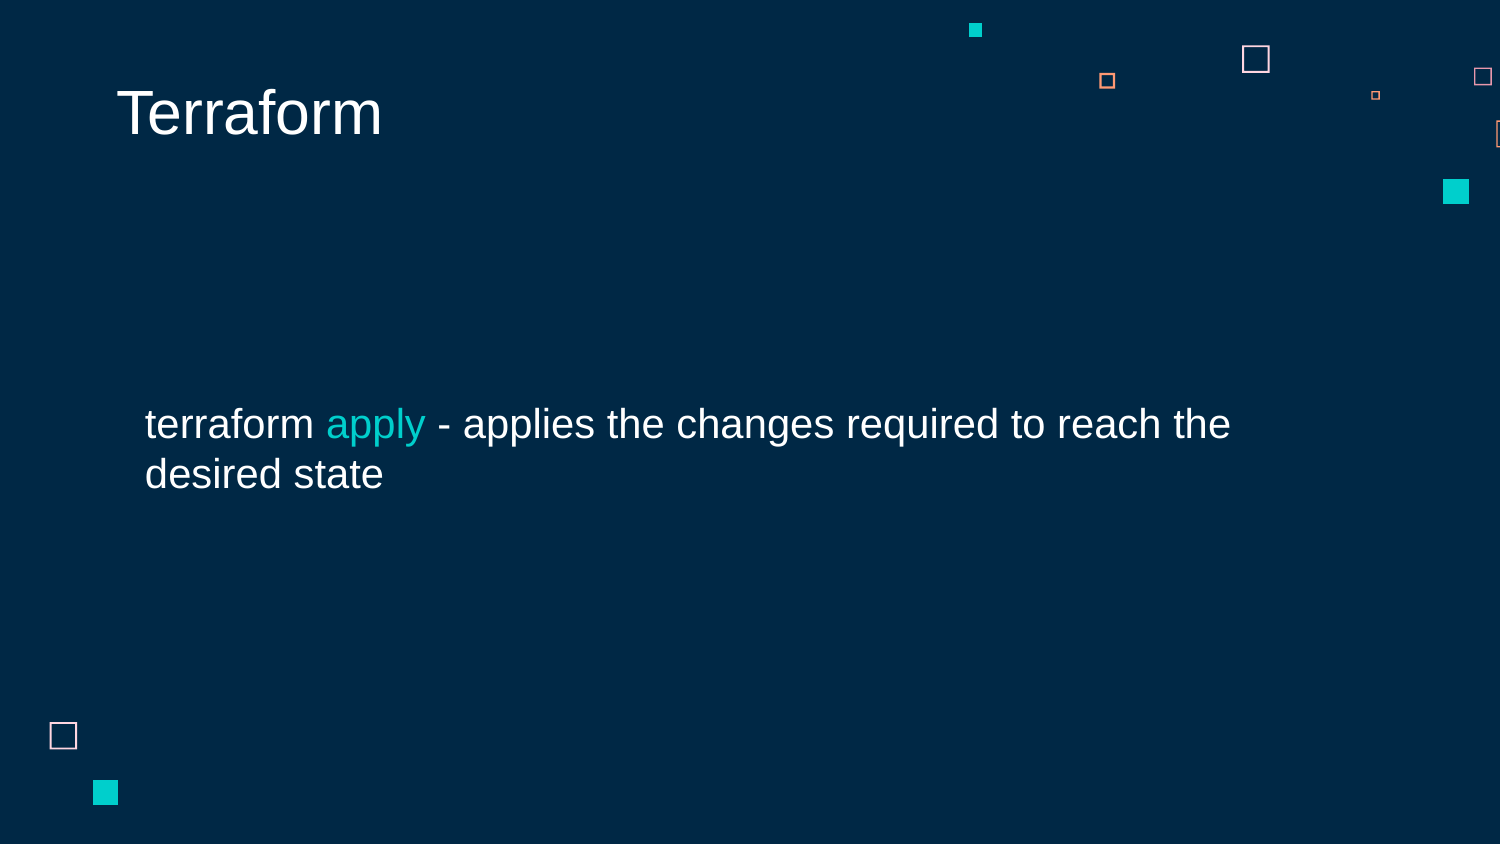

# Terraform
terraform apply - applies the changes required to reach the desired state